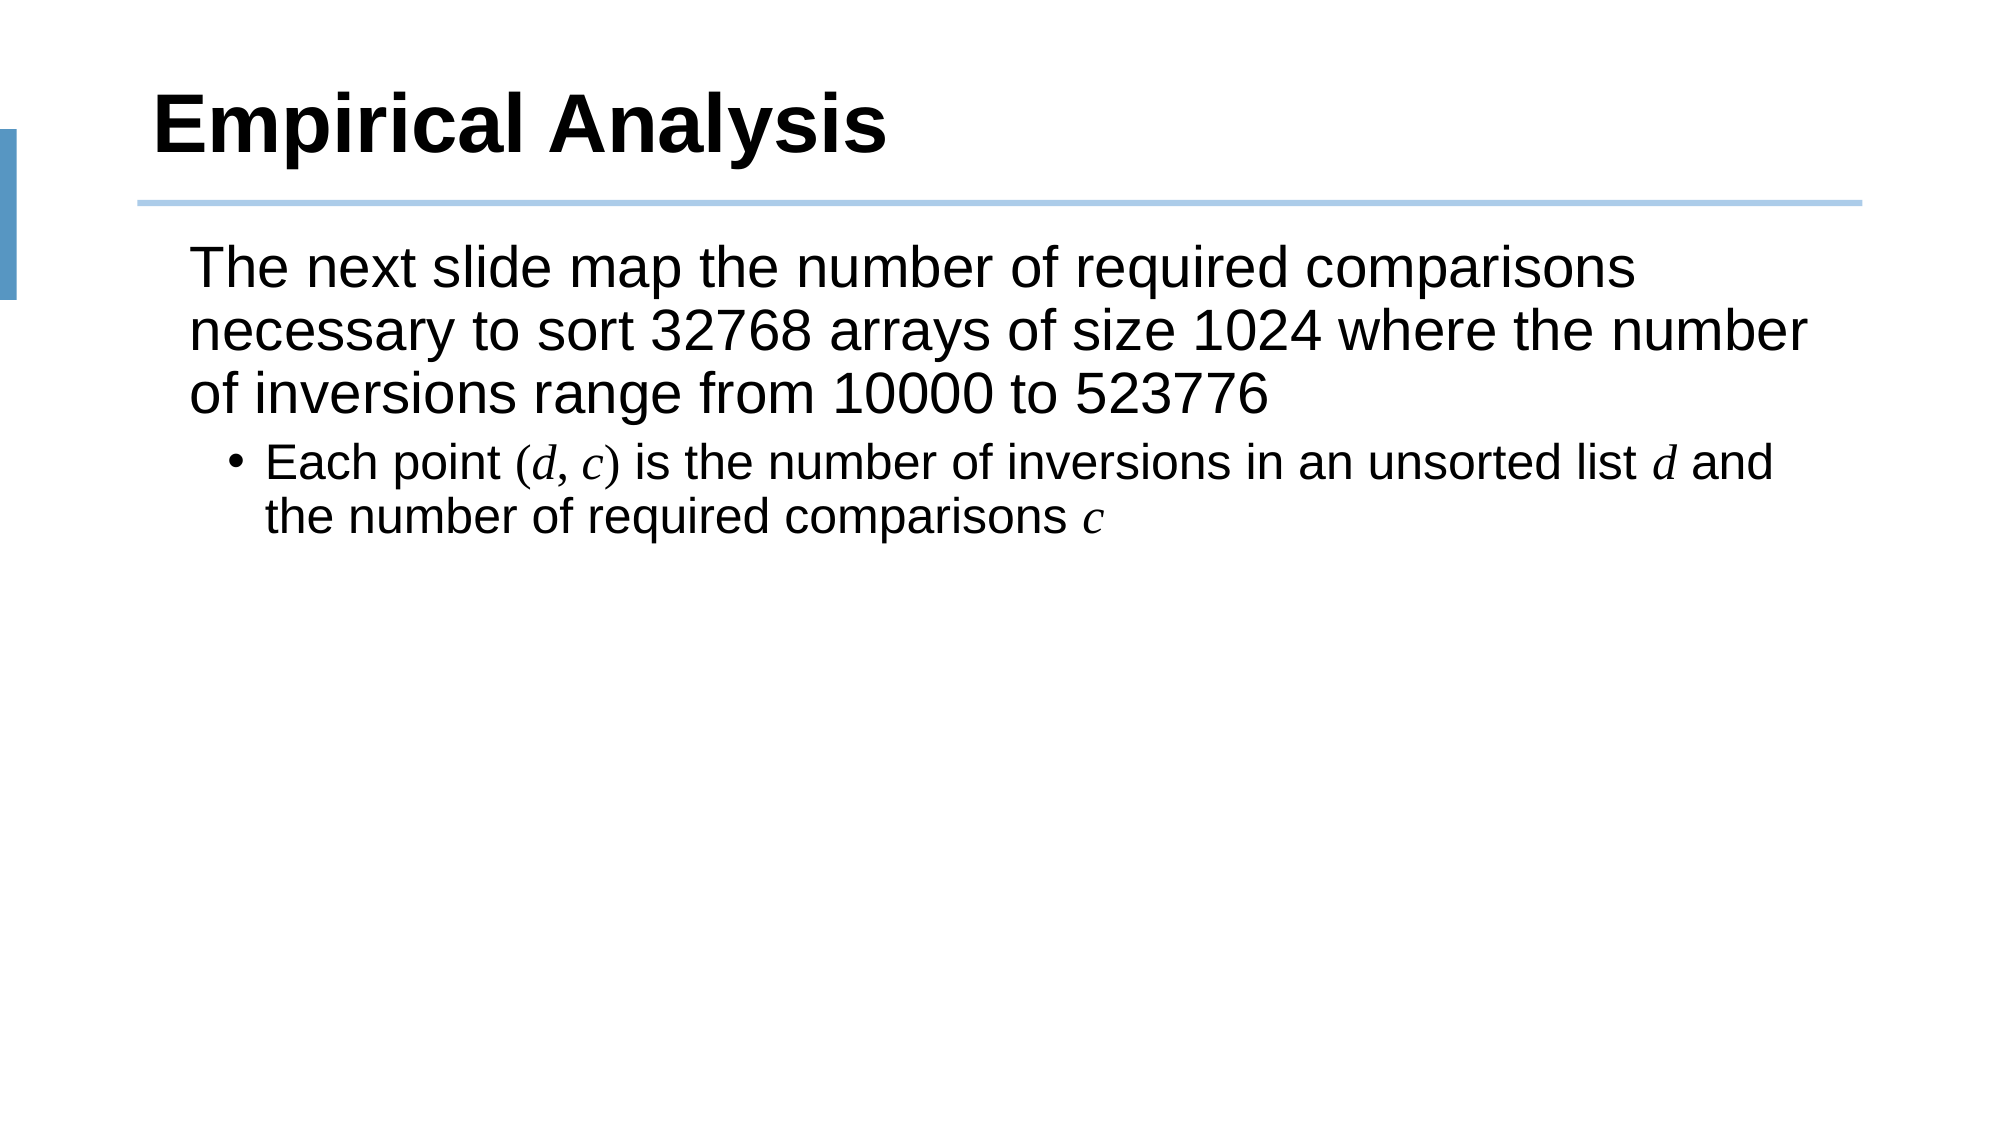

# Empirical Analysis
	The next slide map the number of required comparisons necessary to sort 32768 arrays of size 1024 where the number of inversions range from 10000 to 523776
Each point (d, c) is the number of inversions in an unsorted list d and the number of required comparisons c